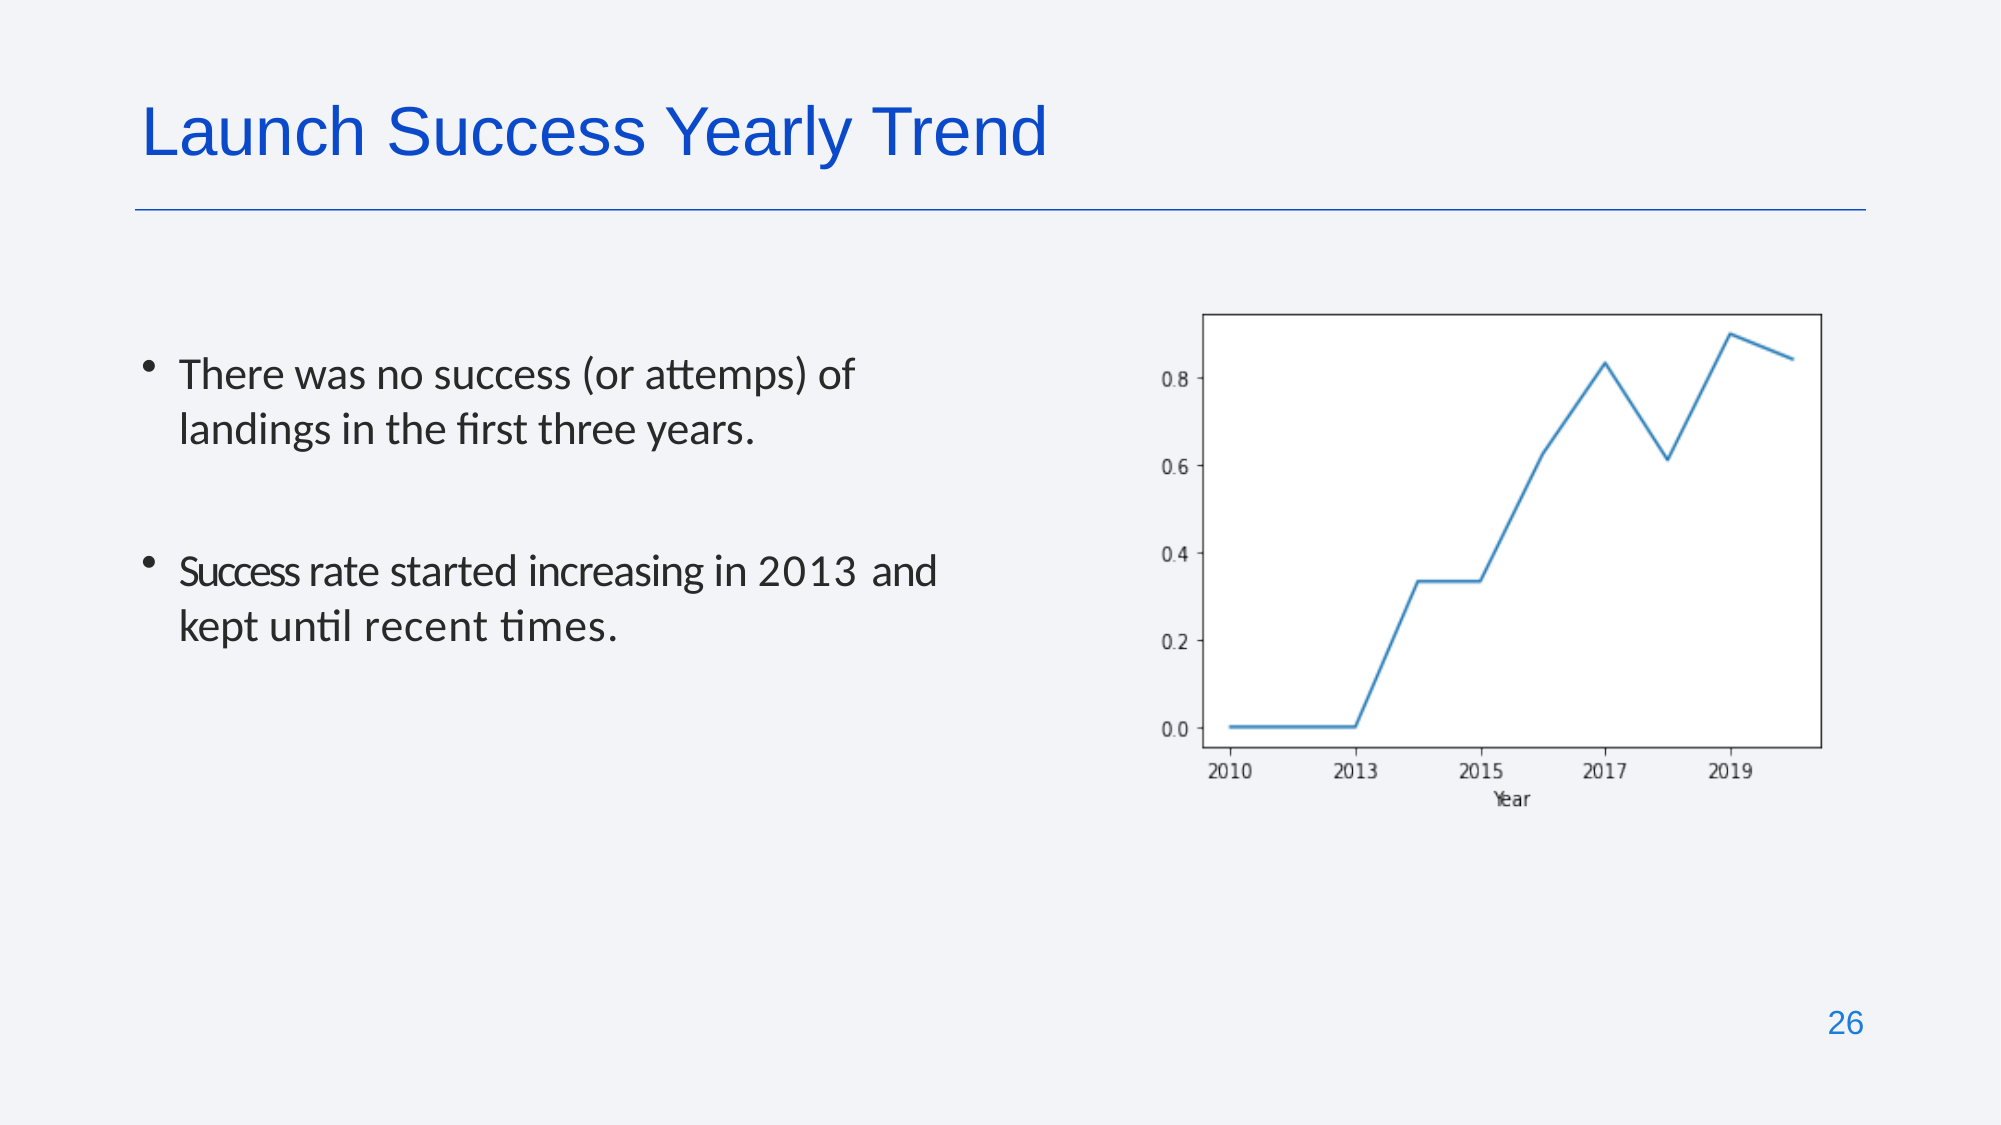

Launch Success Yearly Trend

There was no success (or attemps) of landings in the first three years.

Success rate started increasing in 2013 and
kept until recent times.

26